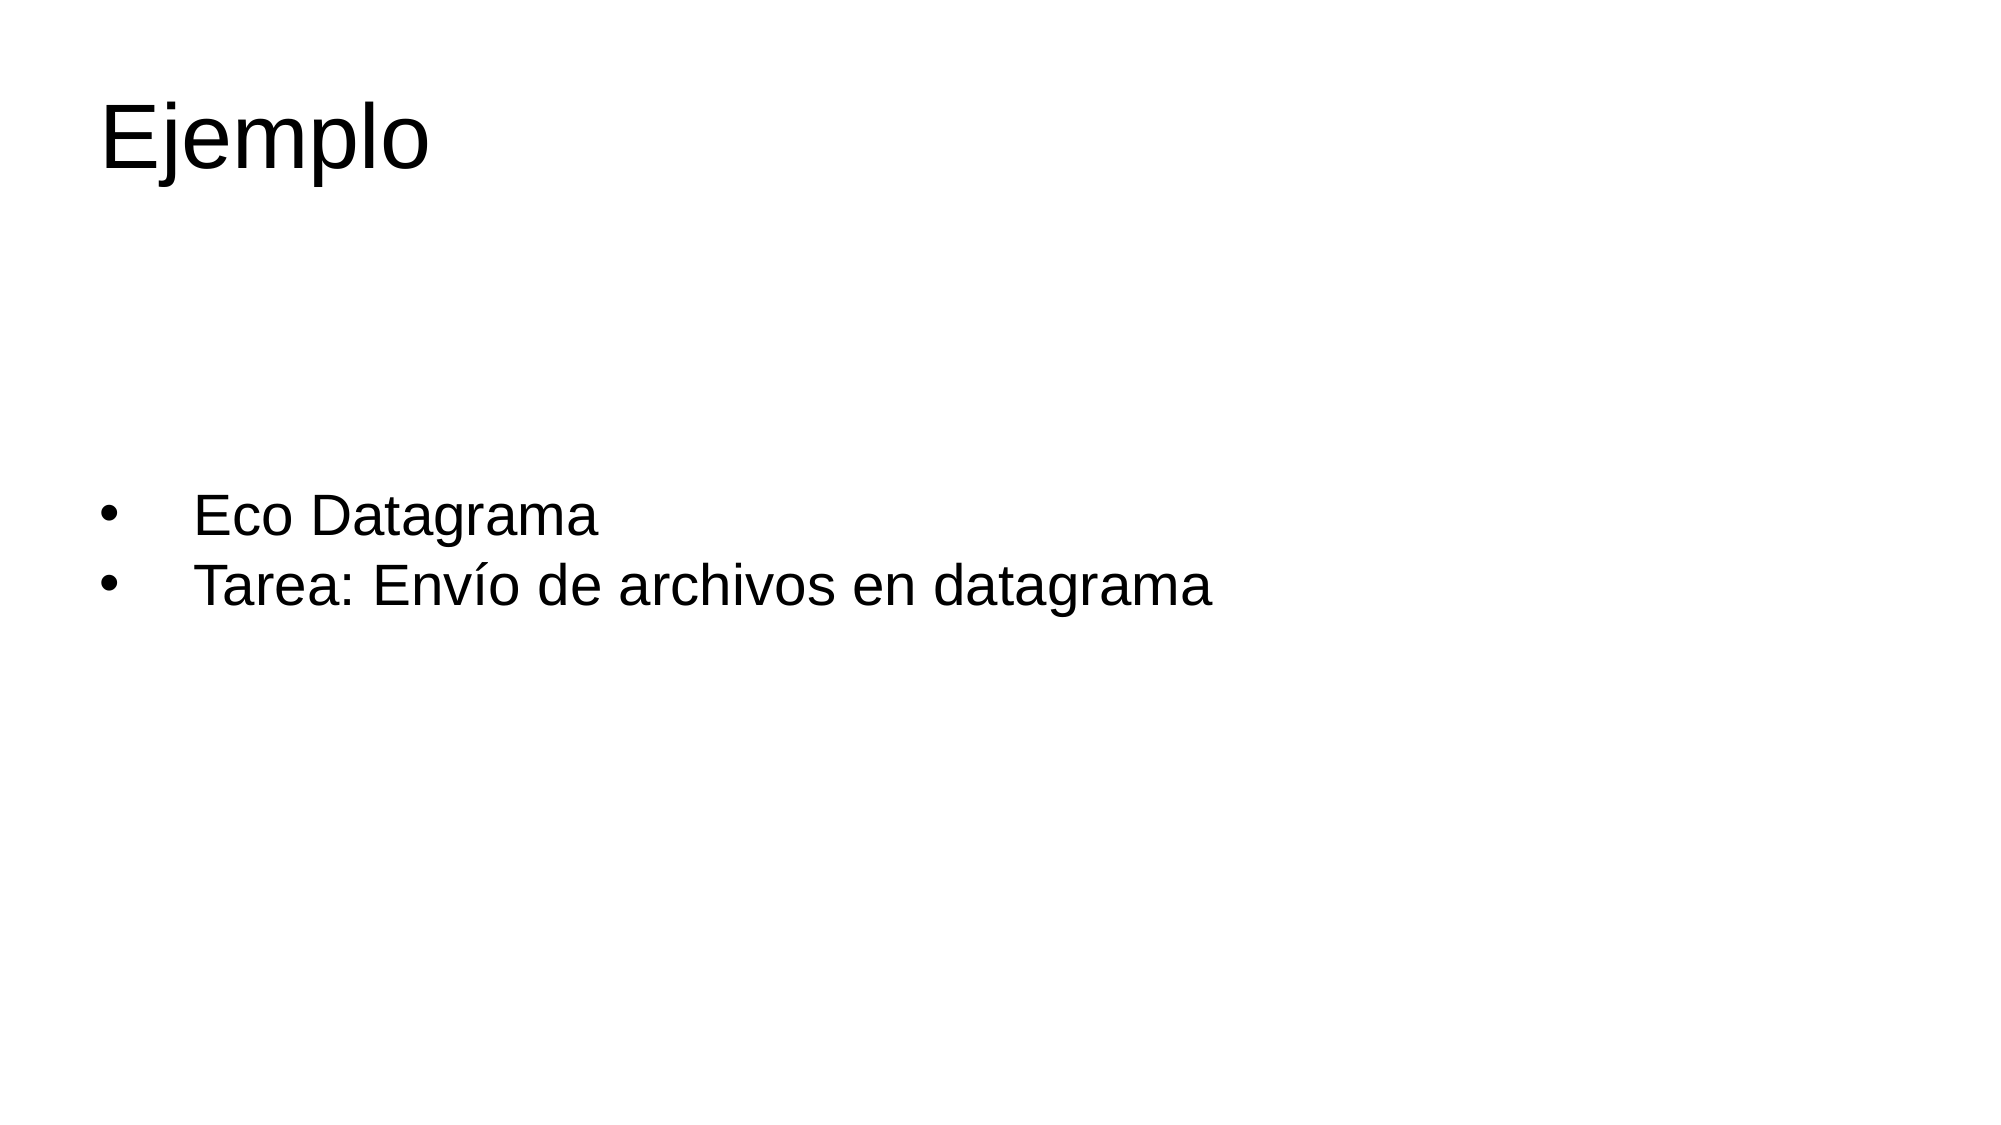

Ejemplo
Eco Datagrama
Tarea: Envío de archivos en datagrama